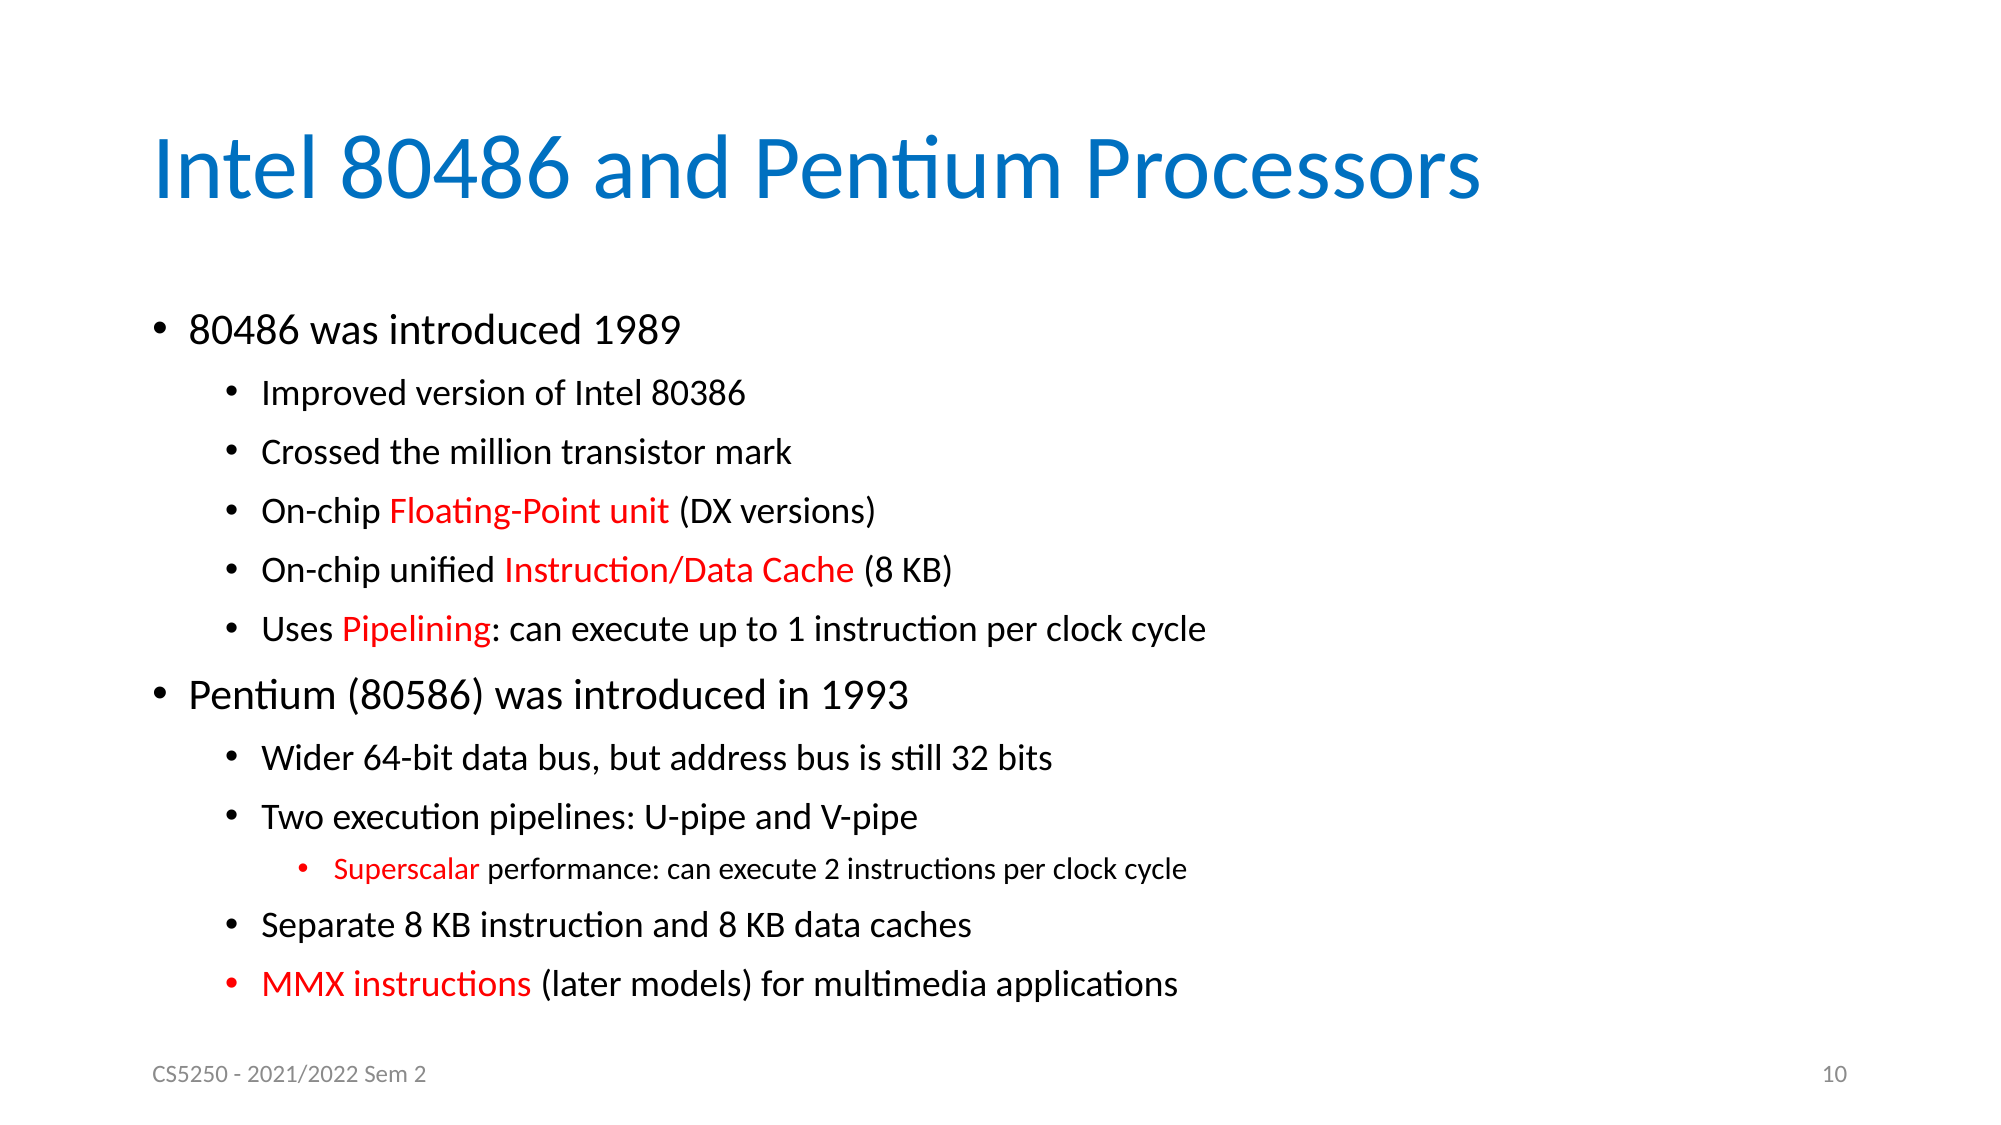

# Intel 80486 and Pentium Processors
80486 was introduced 1989
Improved version of Intel 80386
Crossed the million transistor mark
On-chip Floating-Point unit (DX versions)
On-chip unified Instruction/Data Cache (8 KB)
Uses Pipelining: can execute up to 1 instruction per clock cycle
Pentium (80586) was introduced in 1993
Wider 64-bit data bus, but address bus is still 32 bits
Two execution pipelines: U-pipe and V-pipe
Superscalar performance: can execute 2 instructions per clock cycle
Separate 8 KB instruction and 8 KB data caches
MMX instructions (later models) for multimedia applications
CS5250 - 2021/2022 Sem 2
10